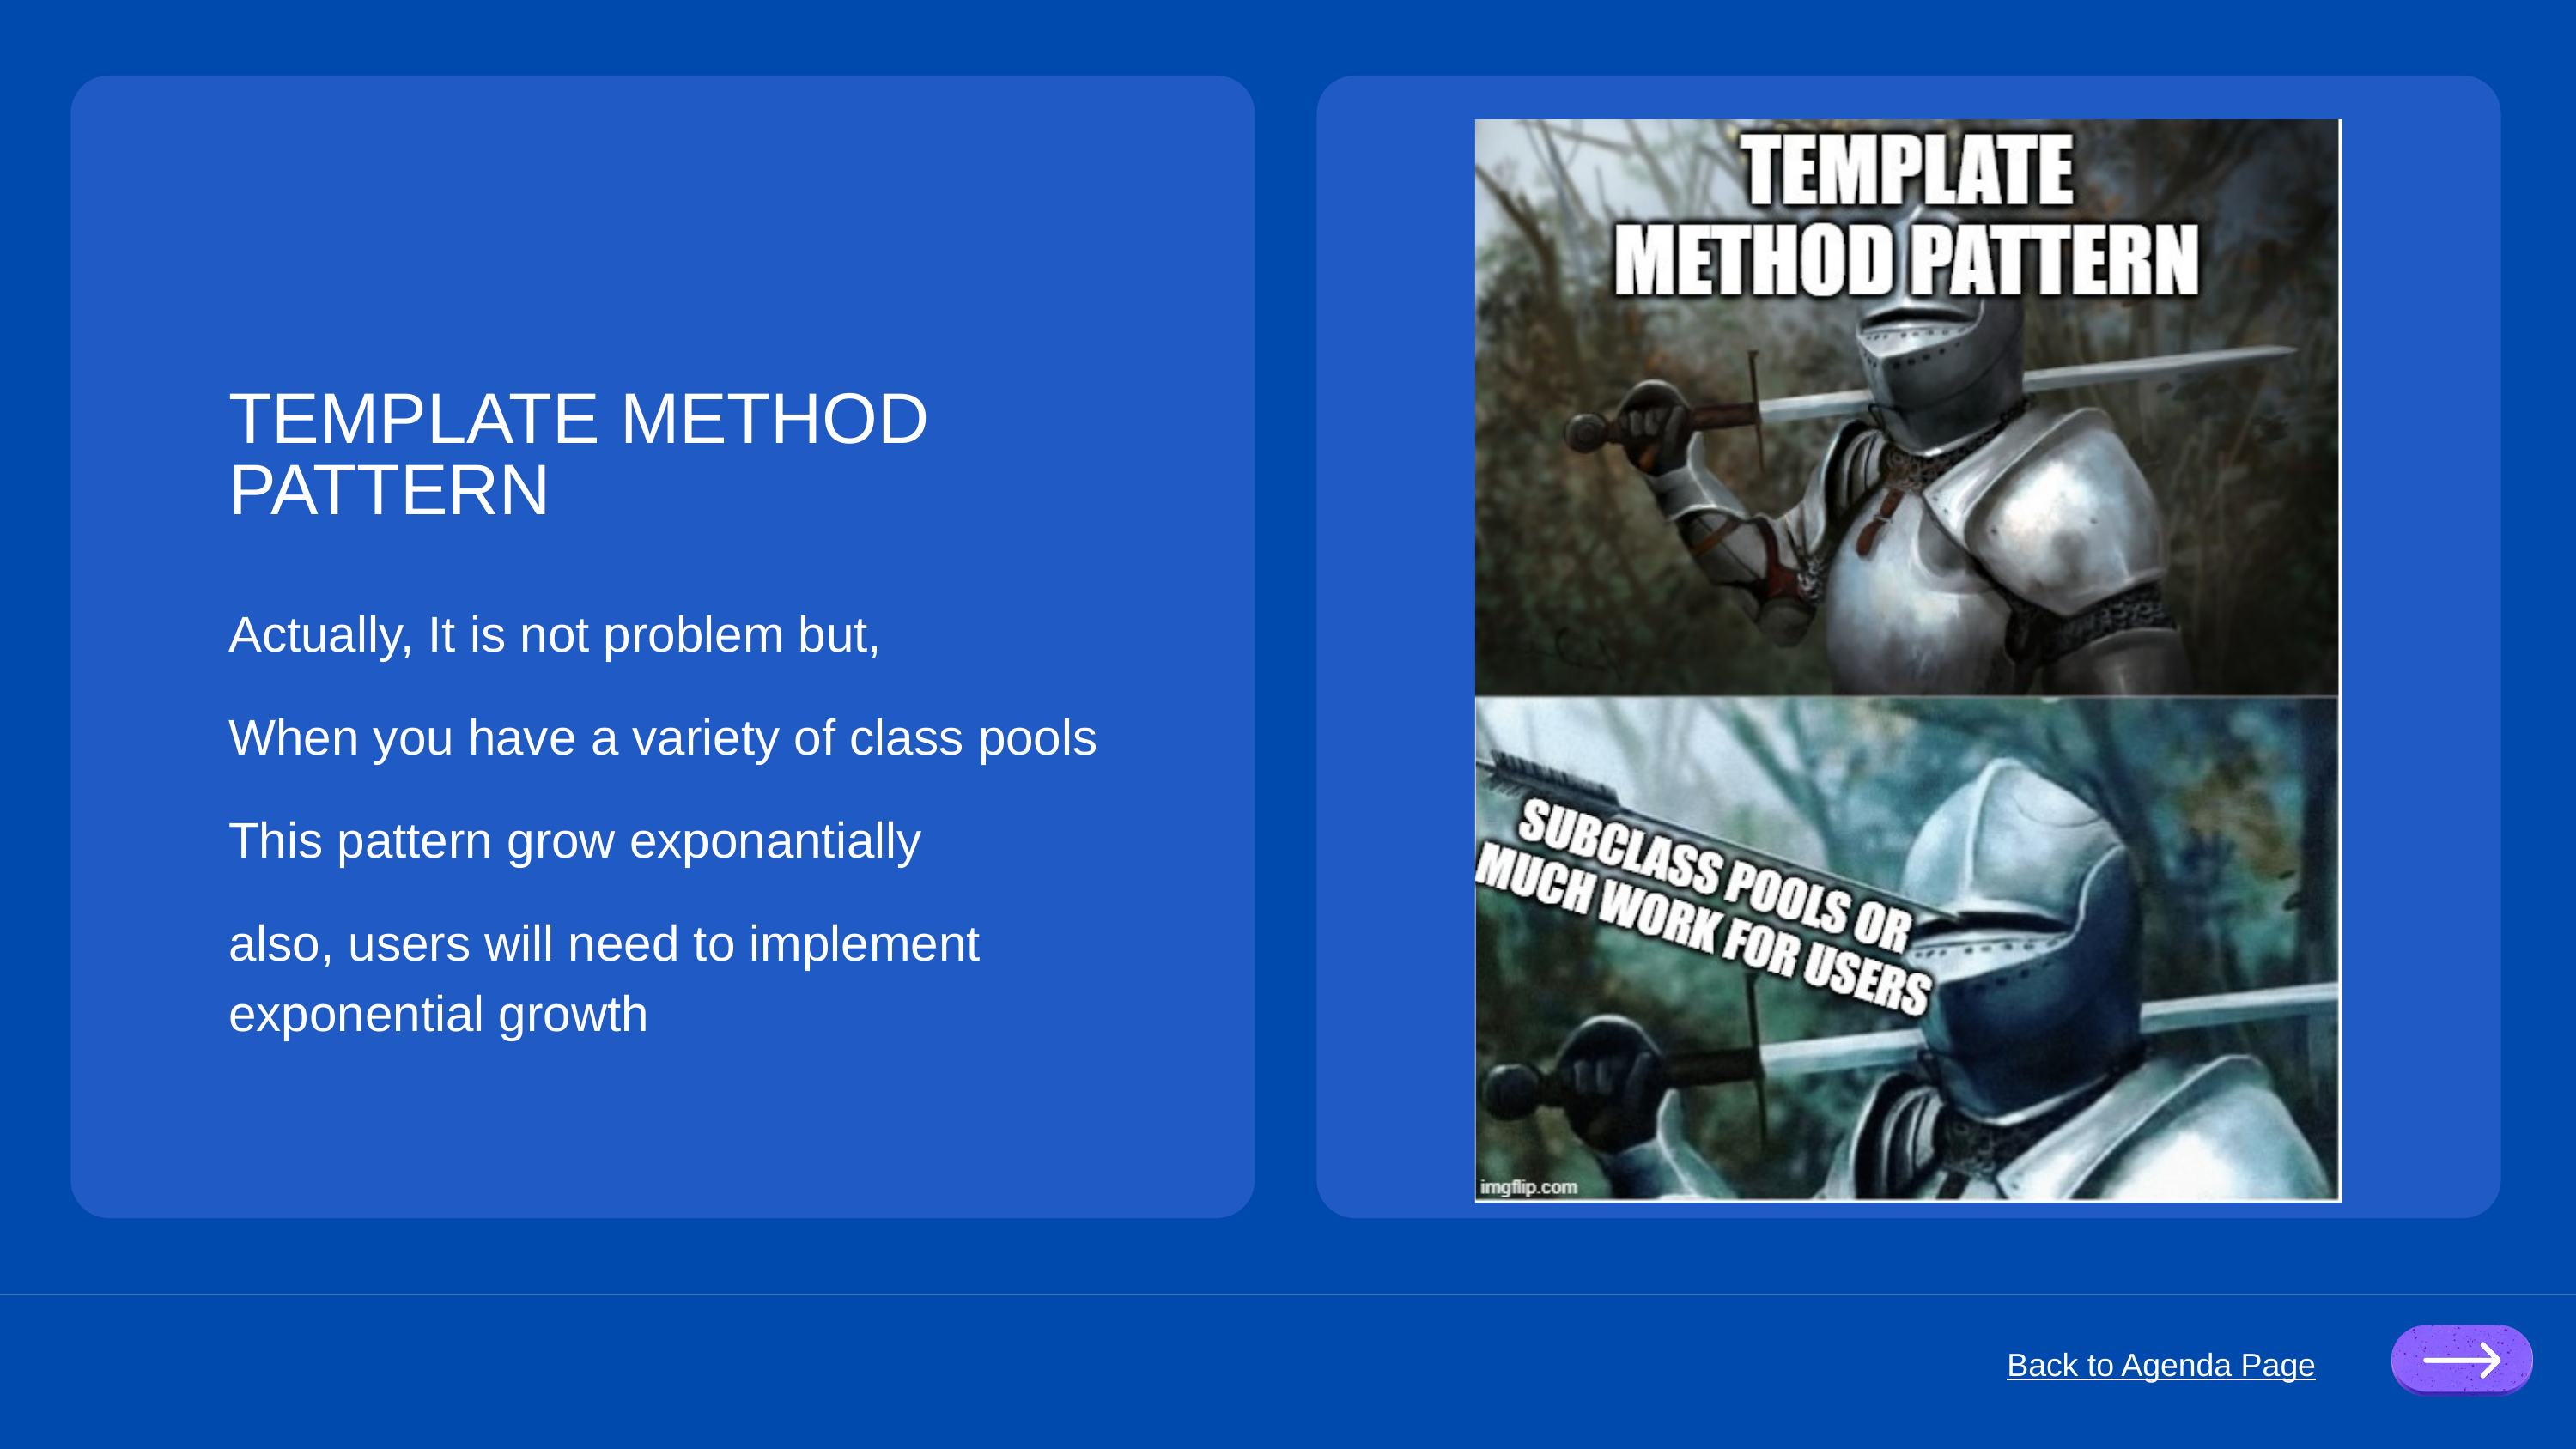

TEMPLATE METHOD PATTERN
Actually, It is not problem but,
When you have a variety of class pools
This pattern grow exponantially
also, users will need to implement exponential growth

Back to Agenda Page